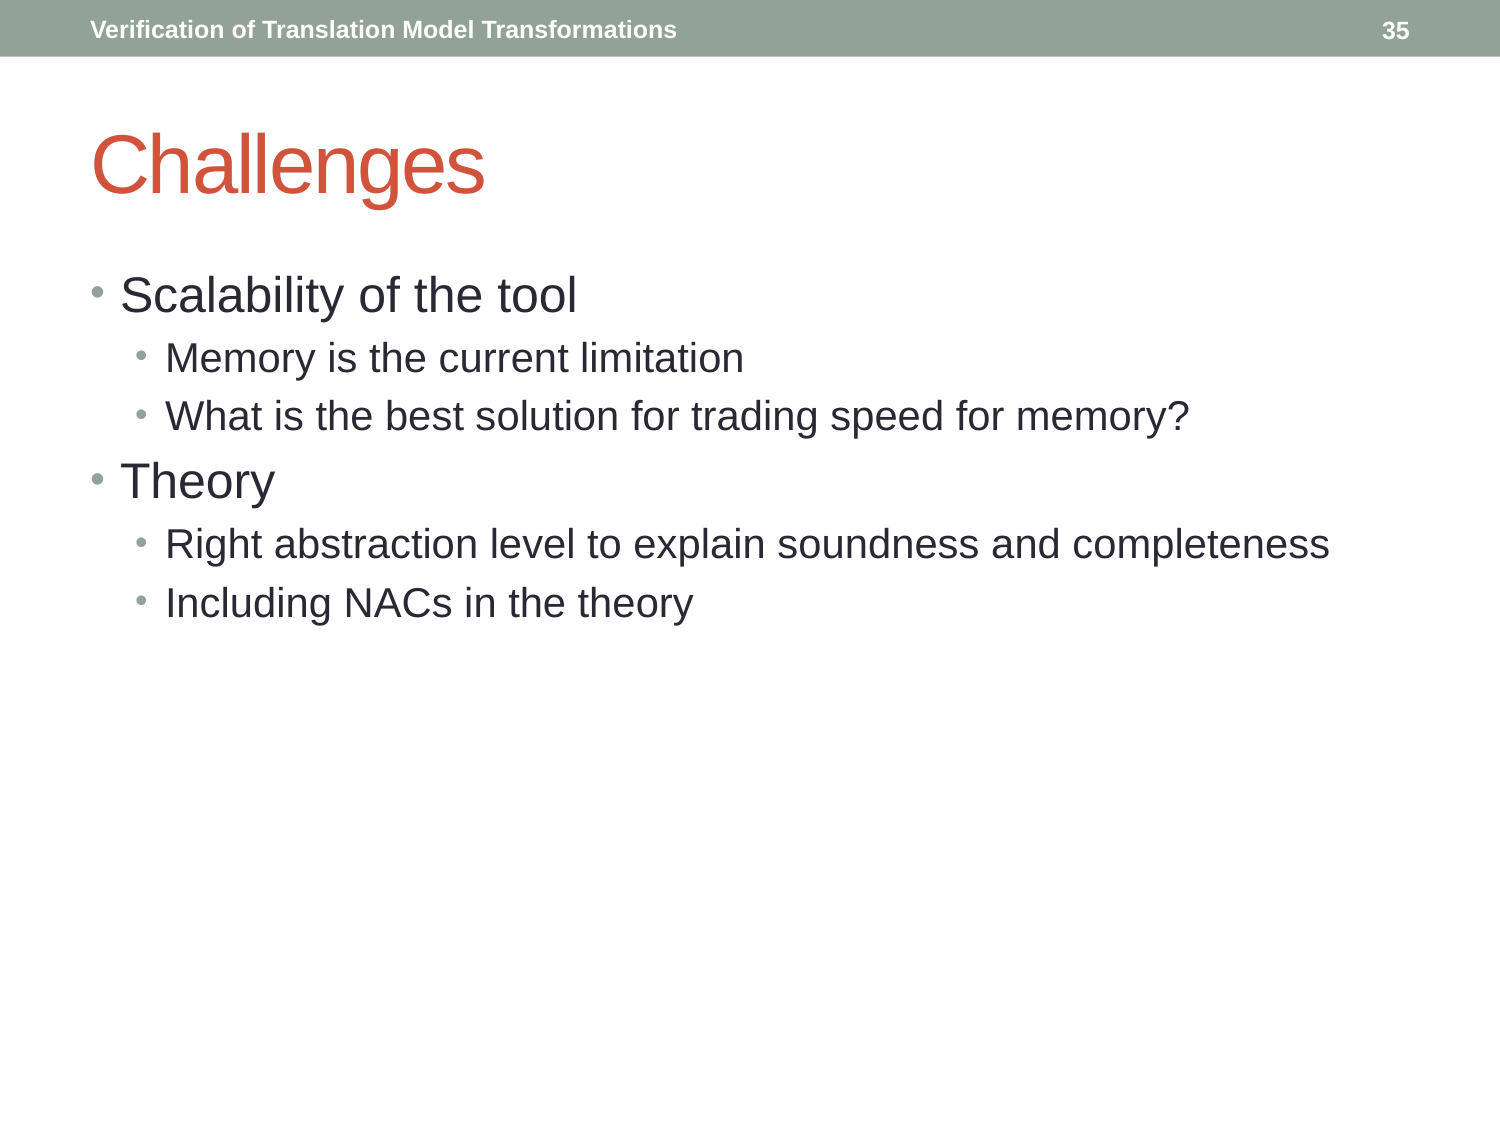

35
# Challenges
Scalability of the tool
Memory is the current limitation
What is the best solution for trading speed for memory?
Theory
Right abstraction level to explain soundness and completeness
Including NACs in the theory